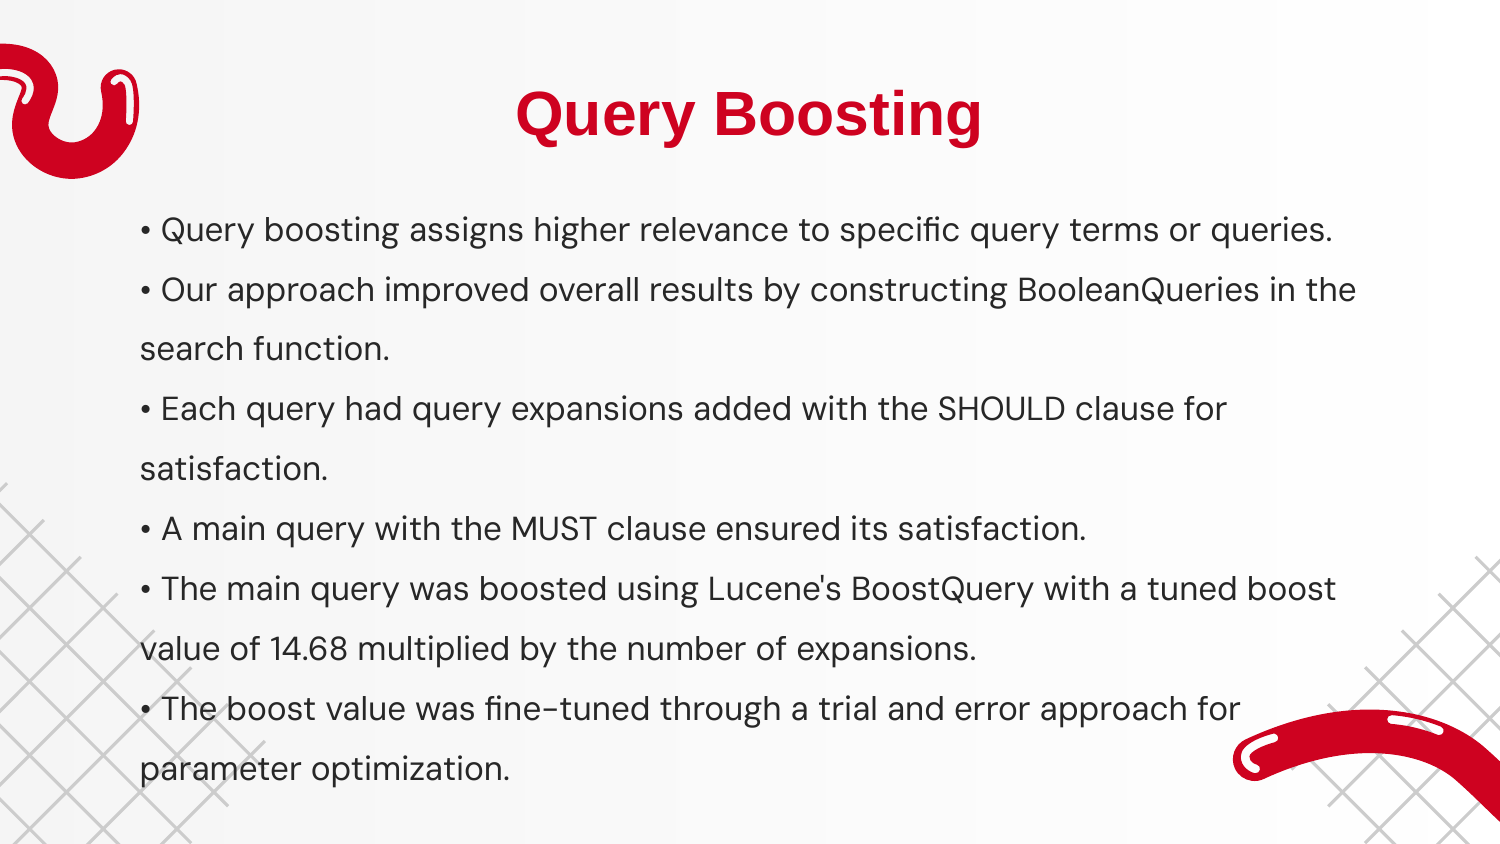

# Query Boosting
• Query boosting assigns higher relevance to specific query terms or queries.
• Our approach improved overall results by constructing BooleanQueries in the search function.
• Each query had query expansions added with the SHOULD clause for satisfaction.
• A main query with the MUST clause ensured its satisfaction.
• The main query was boosted using Lucene's BoostQuery with a tuned boost value of 14.68 multiplied by the number of expansions.
• The boost value was fine-tuned through a trial and error approach for parameter optimization.